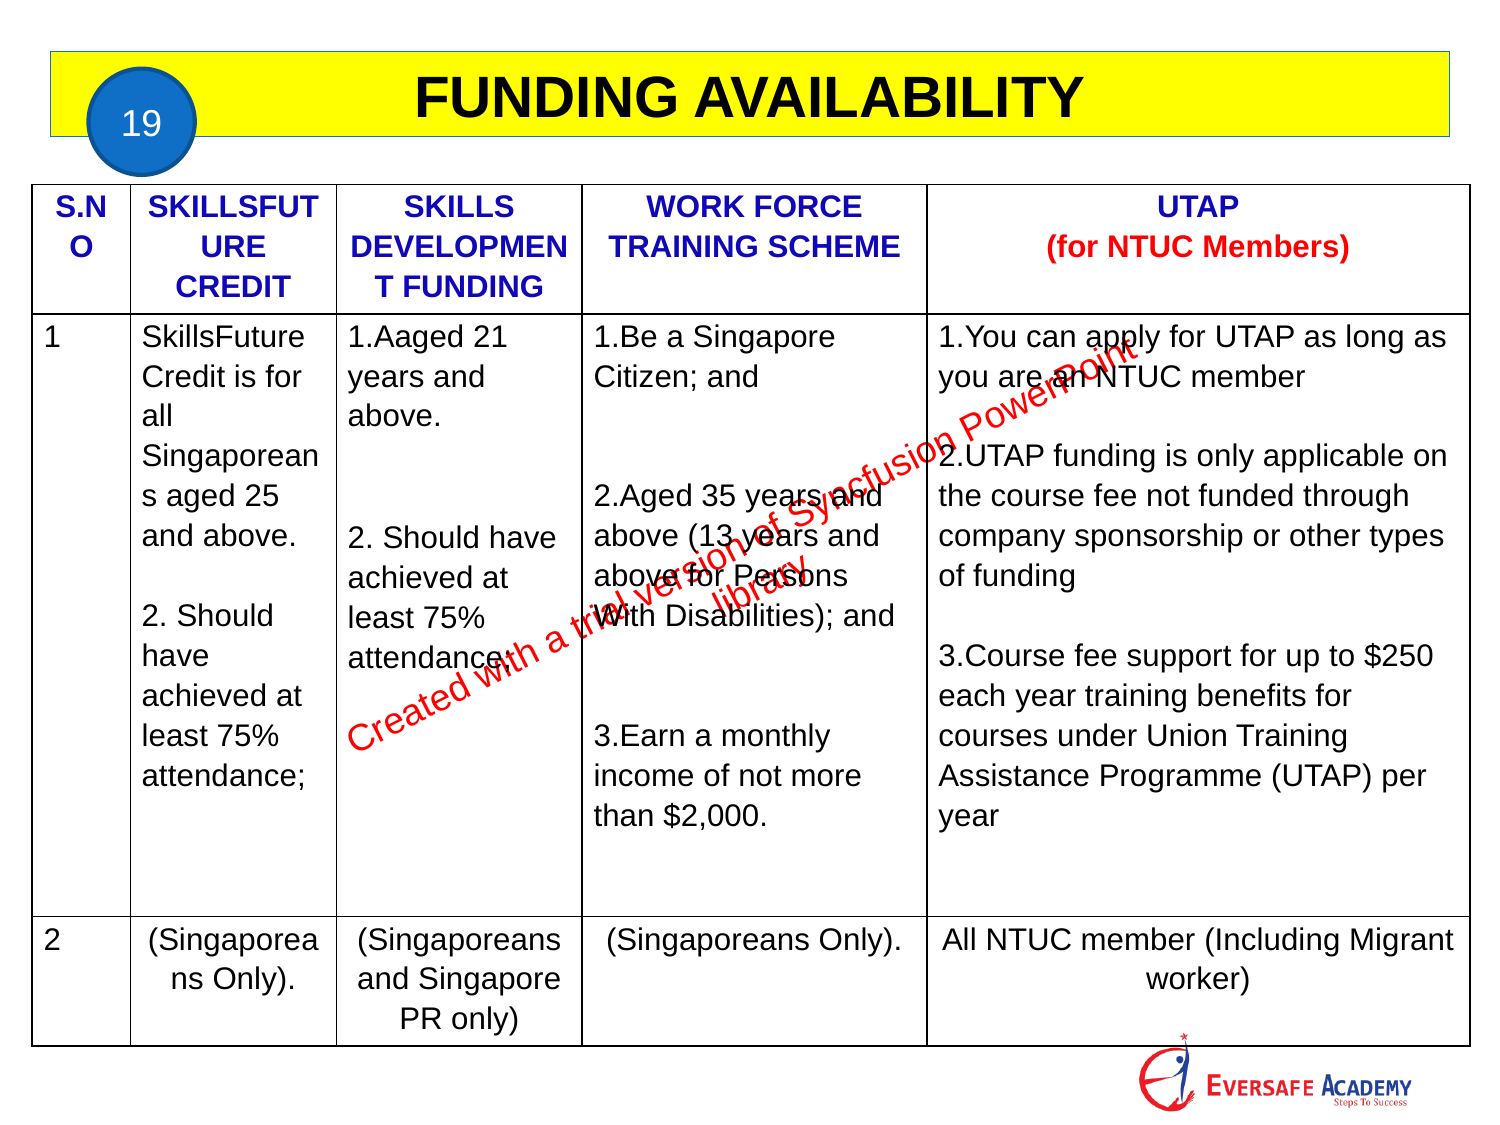

FUNDING AVAILABILITY
19
| S.NO | SKILLSFUTURE CREDIT | SKILLS DEVELOPMENT FUNDING | WORK FORCE TRAINING SCHEME | UTAP (for NTUC Members) |
| --- | --- | --- | --- | --- |
| 1 | SkillsFuture Credit is for all Singaporeans aged 25 and above. 2. Should have achieved at least 75% attendance; | 1.Aaged 21 years and above. 2. Should have achieved at least 75% attendance; | 1.Be a Singapore Citizen; and   2.Aged 35 years and above (13 years and above for Persons With Disabilities); and   3.Earn a monthly income of not more than $2,000. | 1.You can apply for UTAP as long as you are an NTUC member   2.UTAP funding is only applicable on the course fee not funded through company sponsorship or other types of funding   3.Course fee support for up to $250 each year training benefits for courses under Union Training Assistance Programme (UTAP) per year |
| 2 | (Singaporeans Only). | (Singaporeans and Singapore PR only) | (Singaporeans Only). | All NTUC member (Including Migrant worker) |